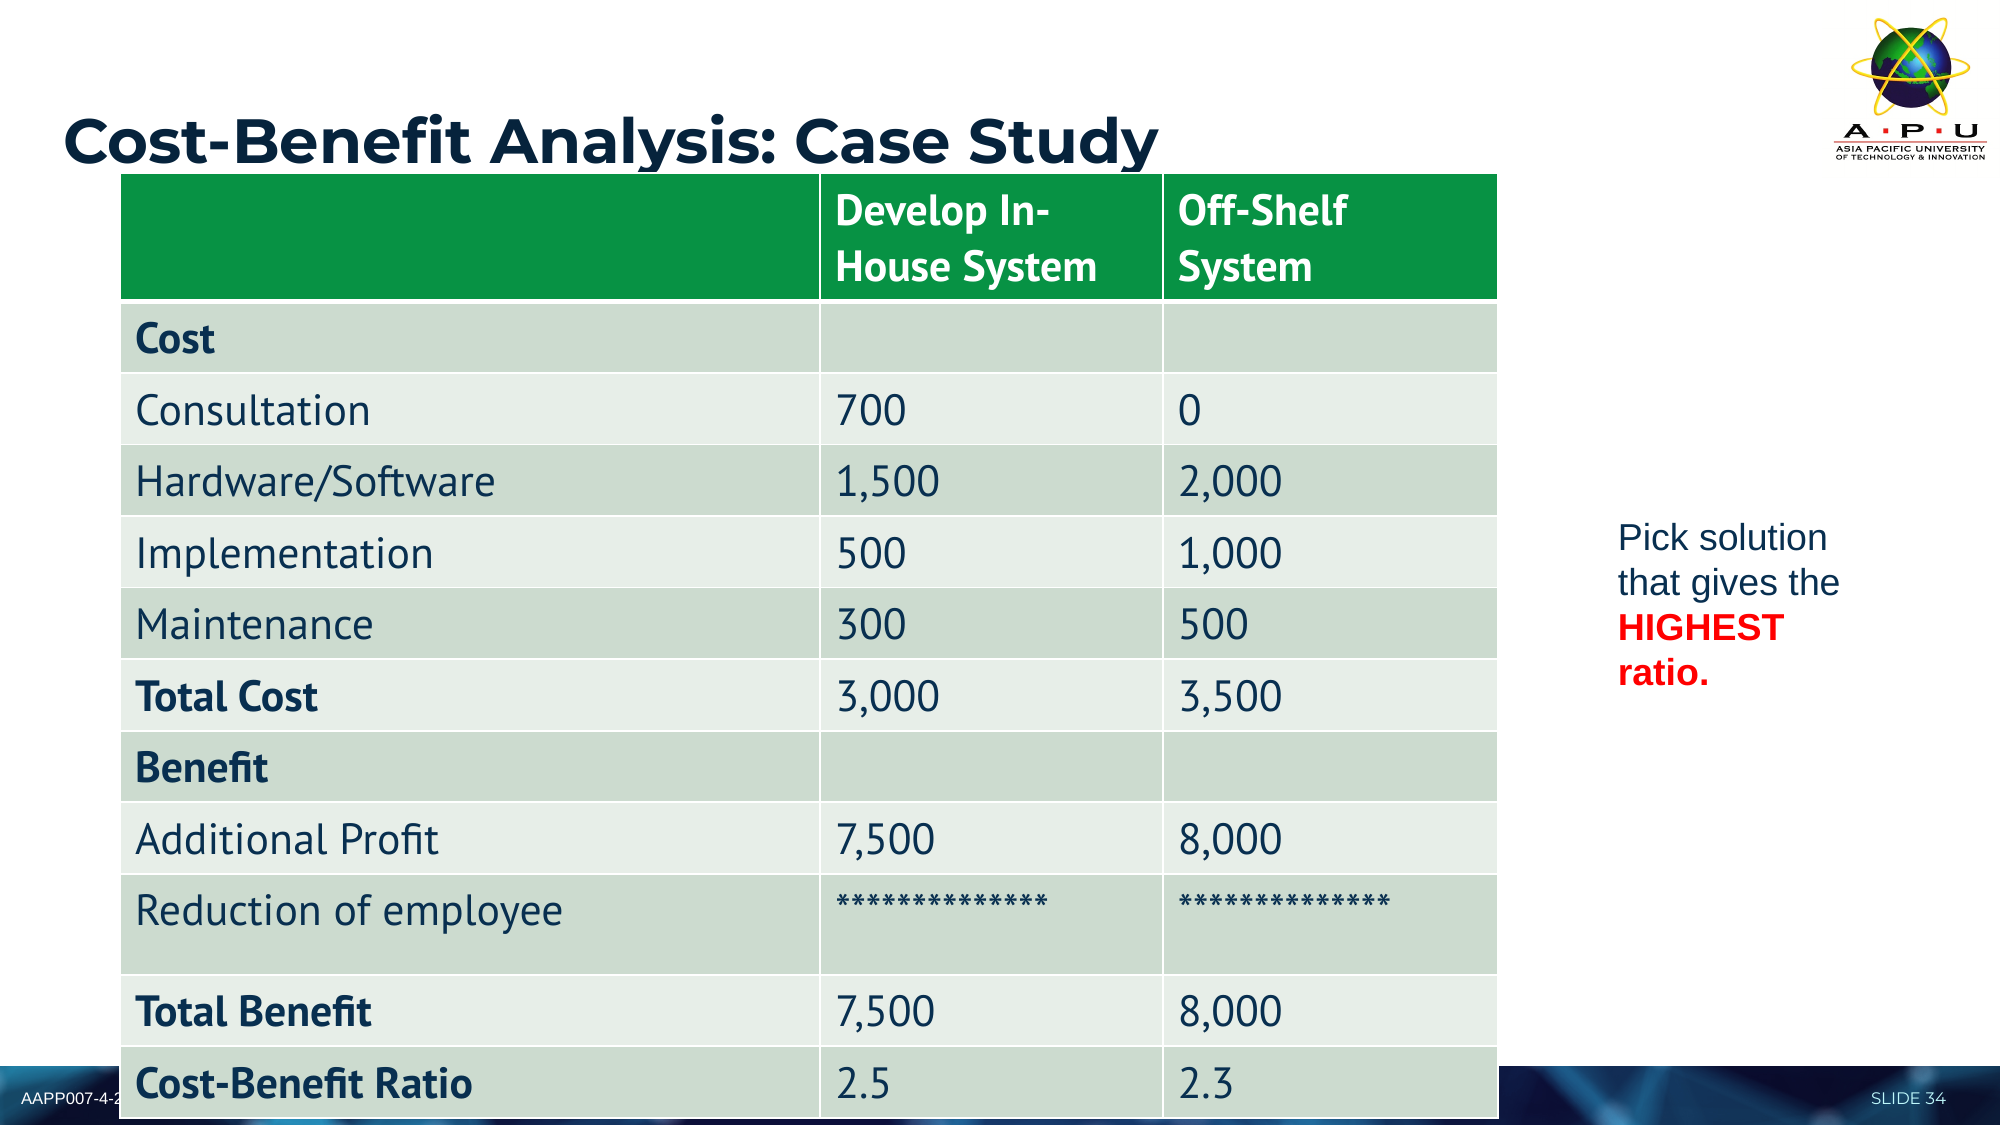

# Cost-Benefit Analysis: Case Study
|  | Develop In-House System | Off-Shelf System |
| --- | --- | --- |
| Cost |  |  |
| Consultation | 700 | 0 |
| Hardware/Software | 1,500 | 2,000 |
| Implementation | 500 | 1,000 |
| Maintenance | 300 | 500 |
| Total Cost | 3,000 | 3,500 |
| Benefit |  |  |
| Additional Profit | 7,500 | 8,000 |
| Reduction of employee | \*\*\*\*\*\*\*\*\*\*\*\*\*\* | \*\*\*\*\*\*\*\*\*\*\*\*\*\* |
| Total Benefit | 7,500 | 8,000 |
| Cost-Benefit Ratio | 2.5 | 2.3 |
Pick solution that gives the HIGHEST ratio.